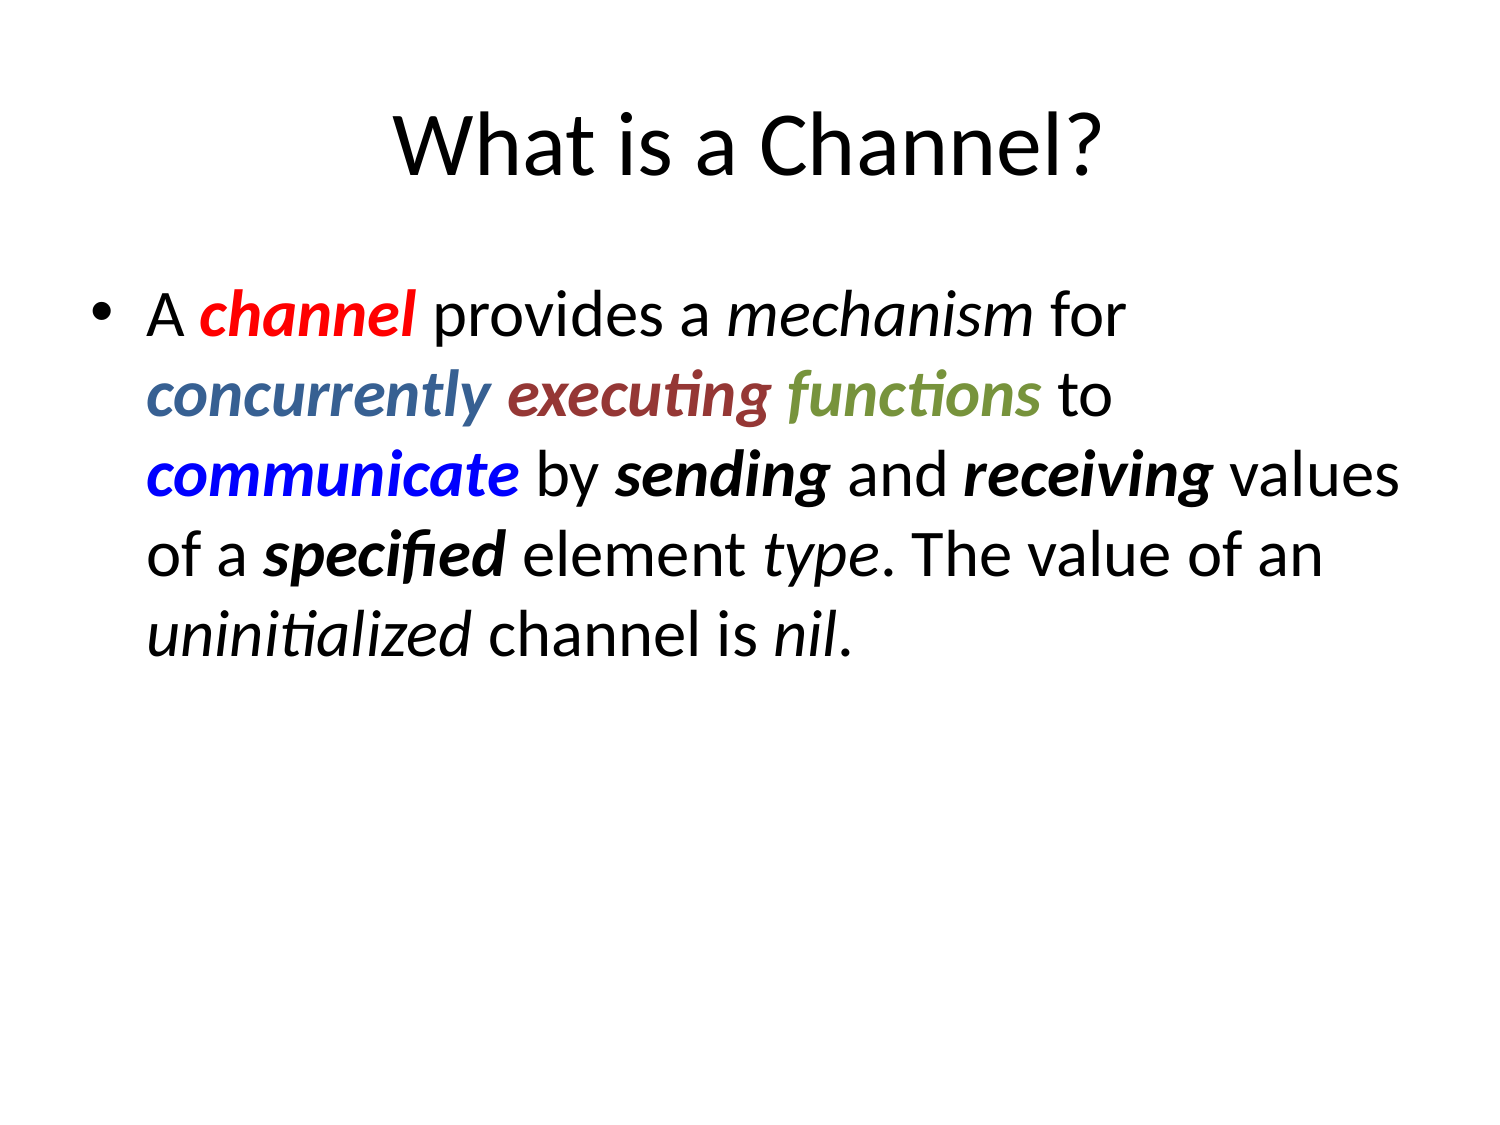

# What is a Channel?
A channel provides a mechanism for concurrently executing functions to communicate by sending and receiving values of a specified element type. The value of an uninitialized channel is nil.